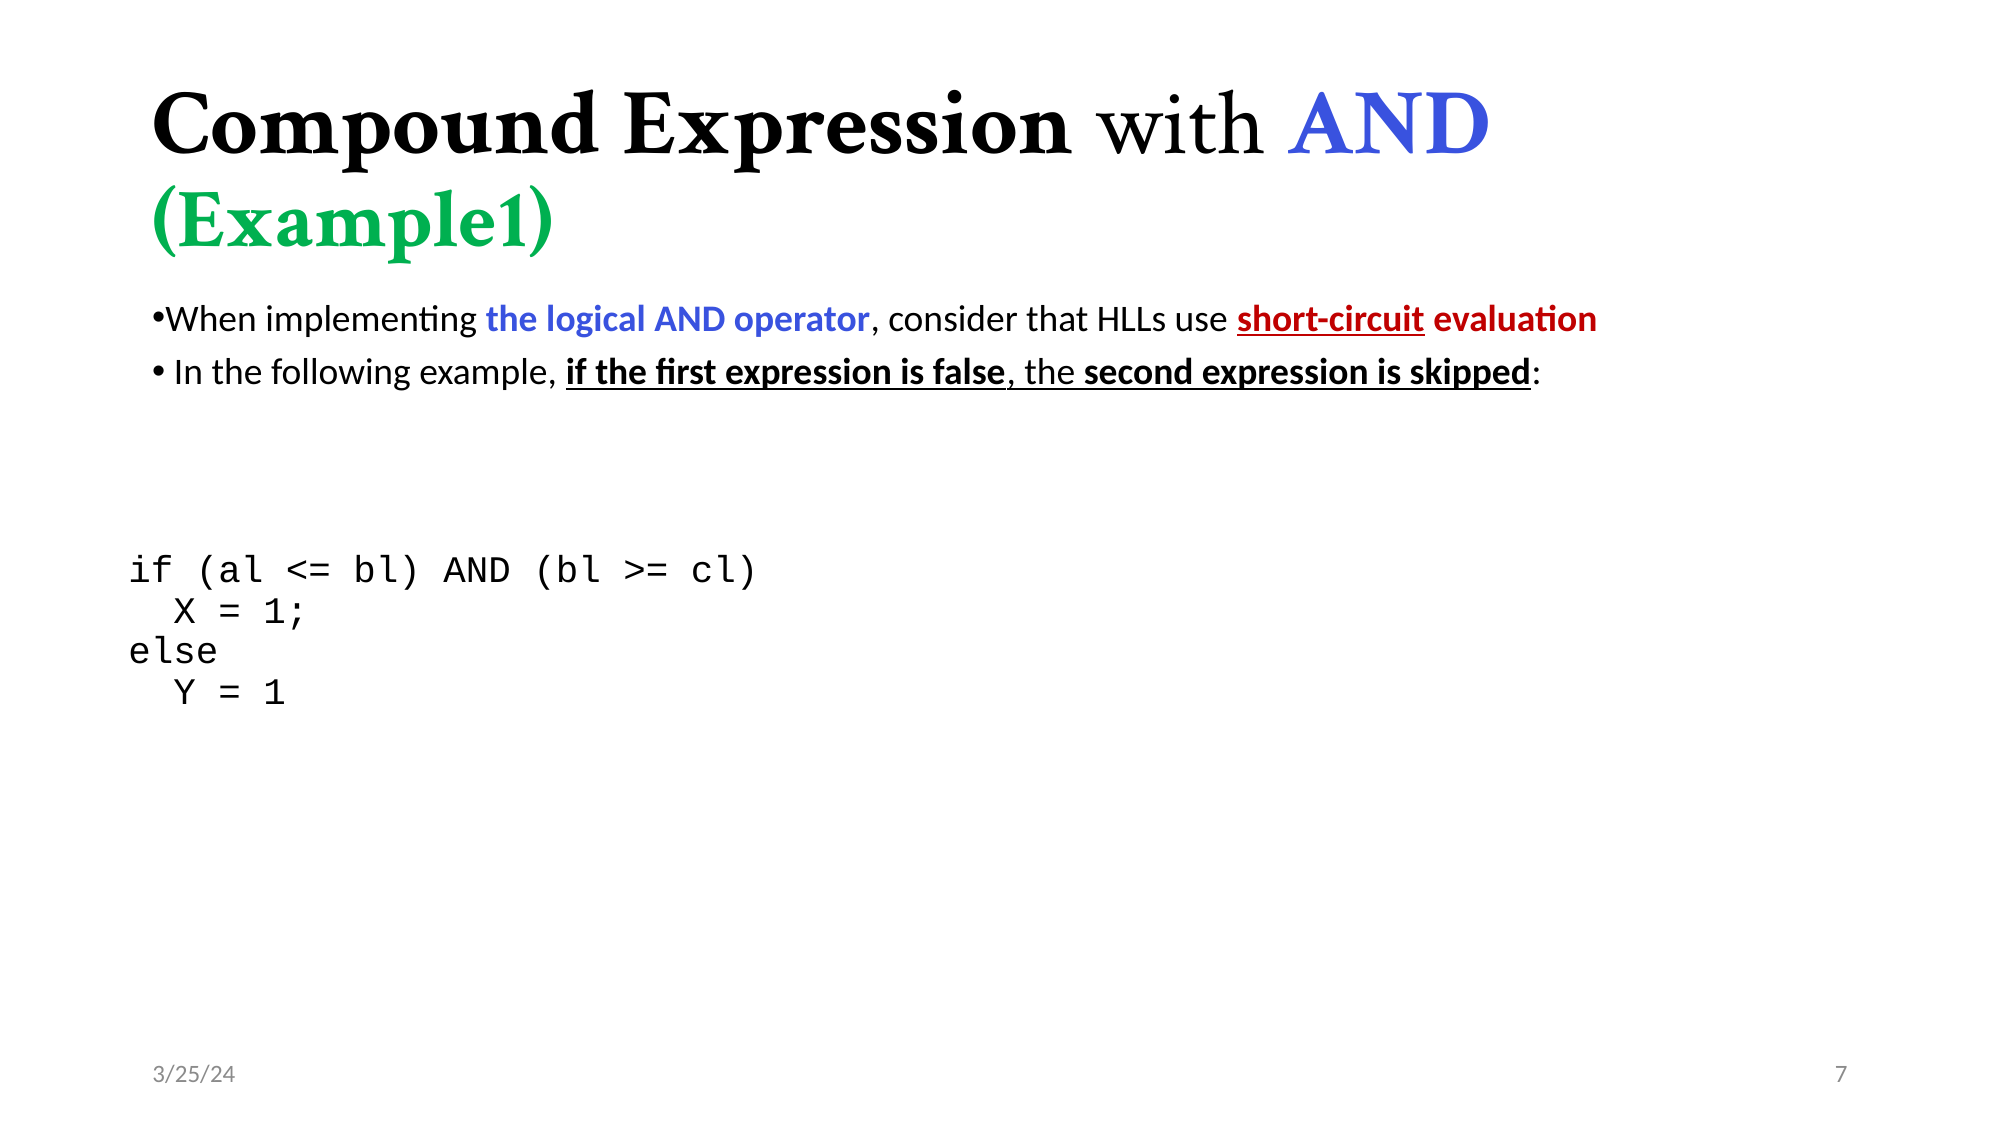

# Compound Expression with AND  (Example1)
When implementing the logical AND operator, consider that HLLs use short-circuit evaluation
 In the following example, if the first expression is false, the second expression is skipped:
if (al <= bl) AND (bl >= cl)
  X = 1;
else
  Y = 1
3/25/24
7